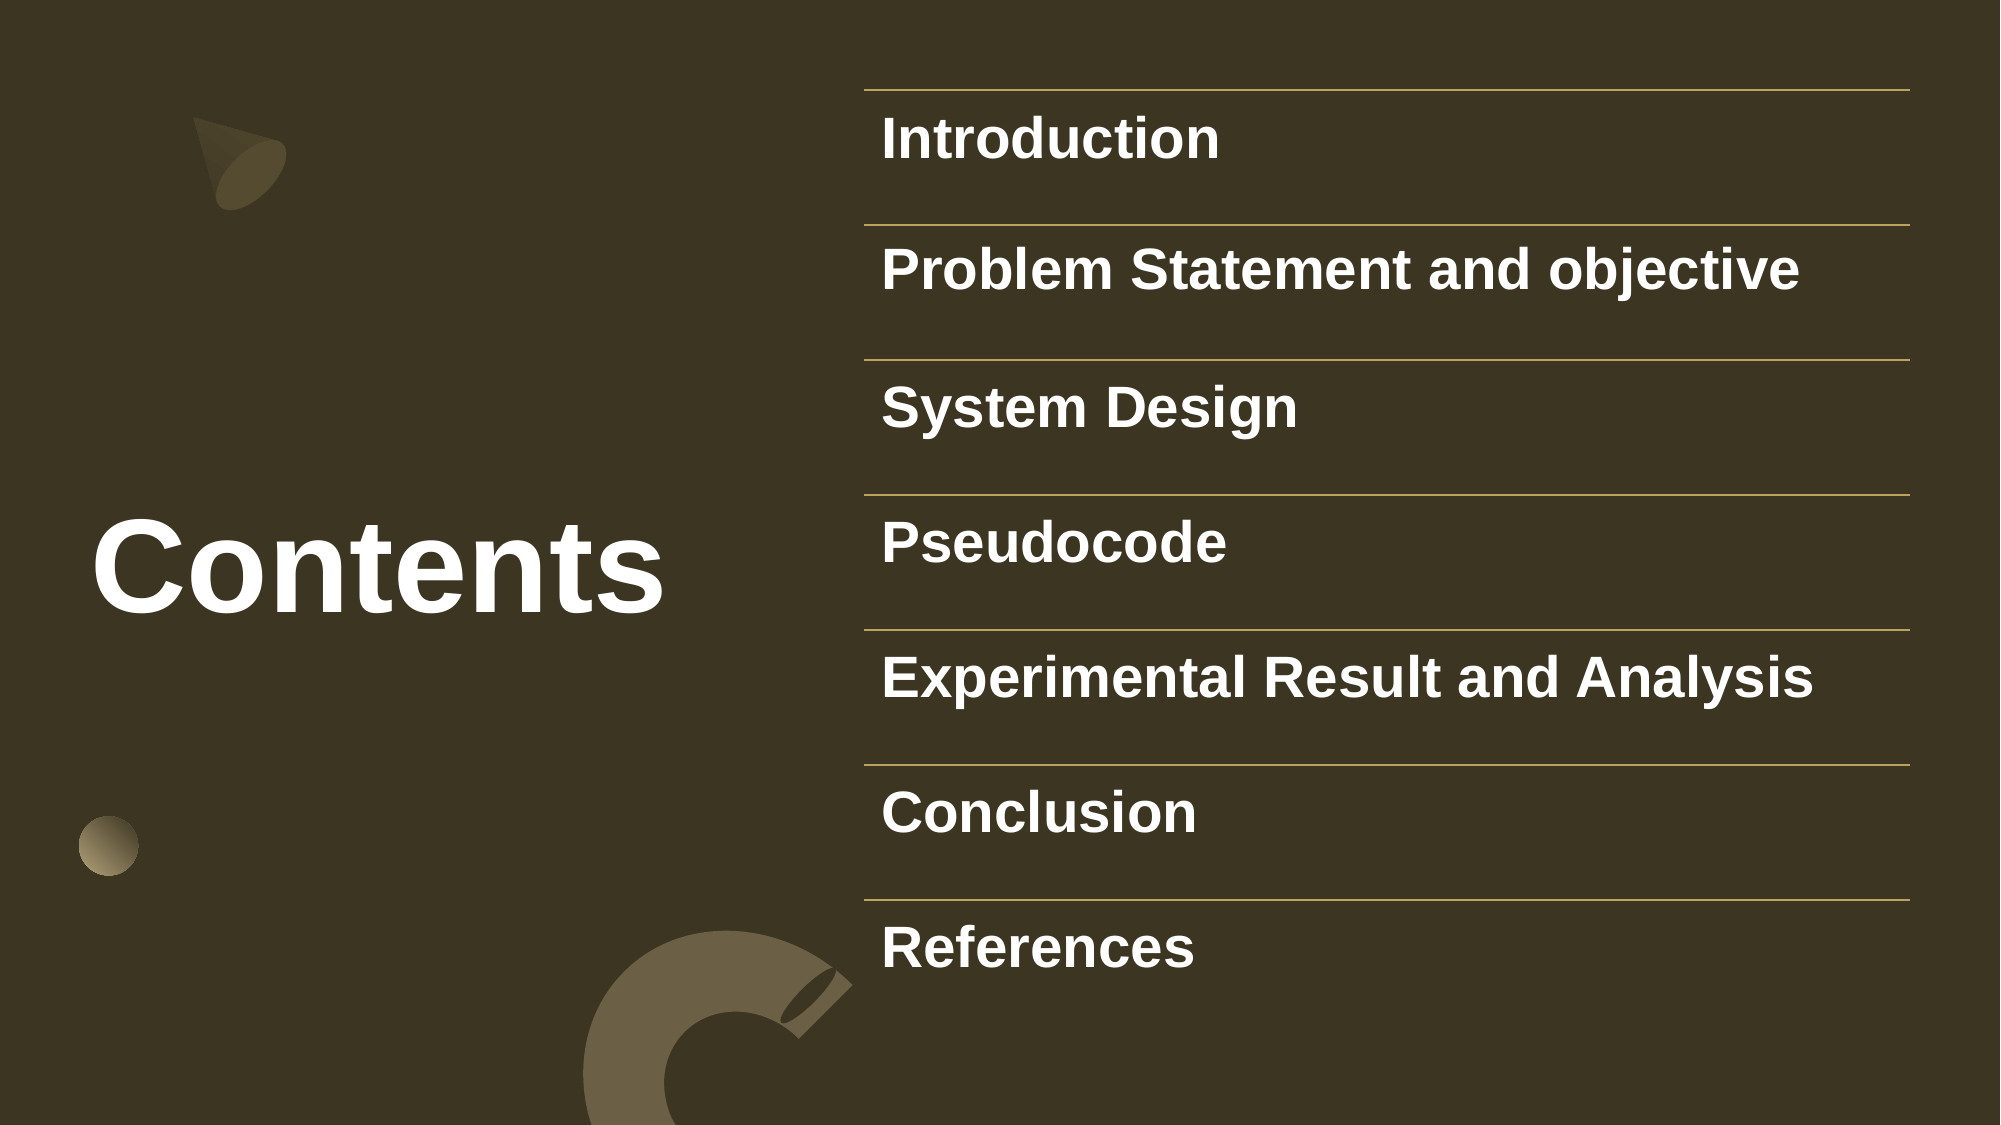

Introduction
Problem Statement and objective

System Design

Pseudocode

Experimental Result and Analysis

Conclusion

References
# Contents